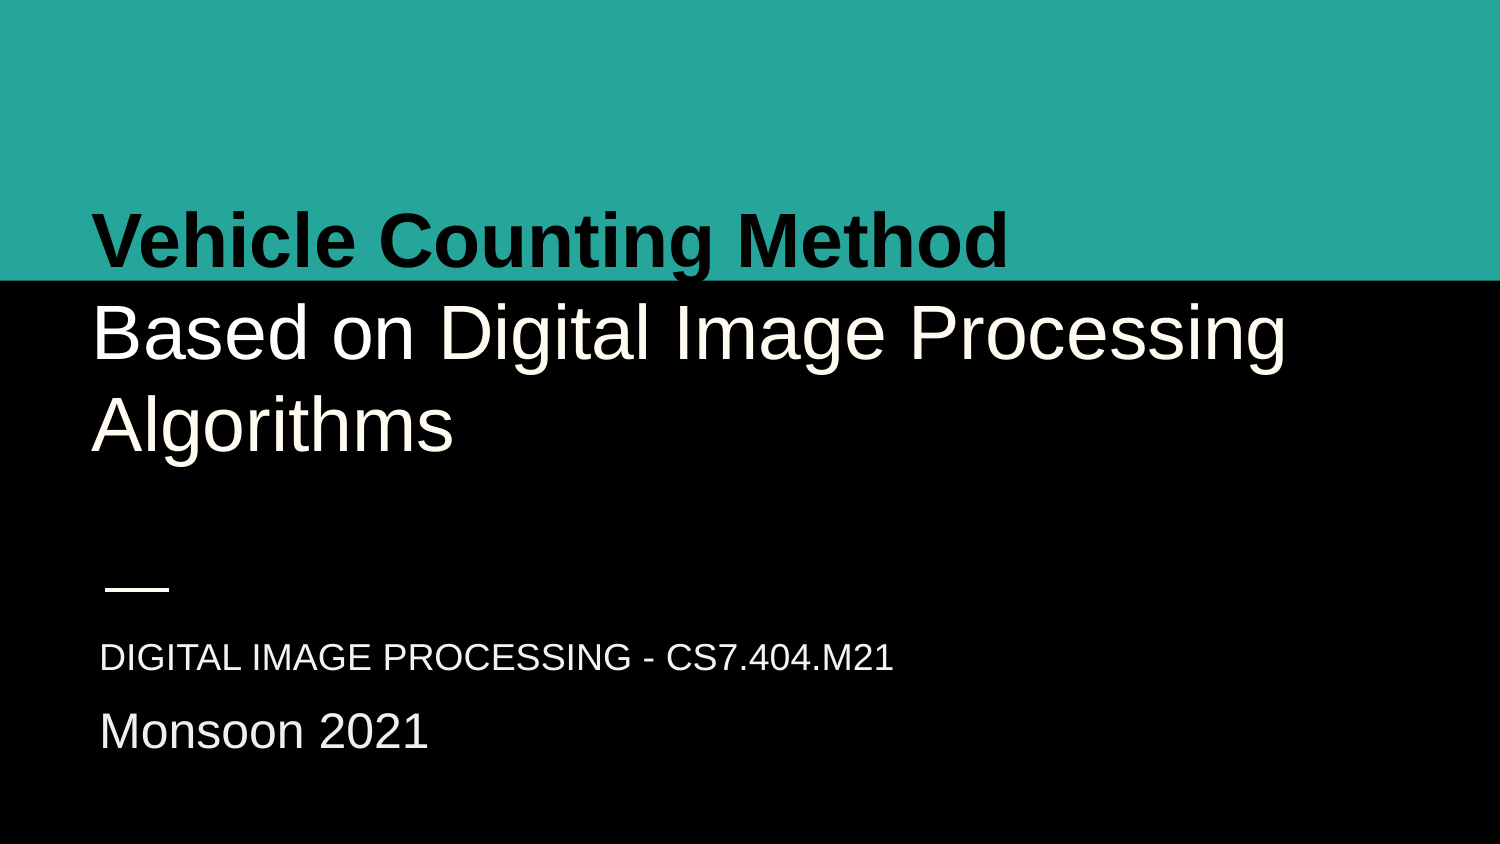

# Vehicle Counting Method
Based on Digital Image Processing Algorithms
DIGITAL IMAGE PROCESSING - CS7.404.M21
Monsoon 2021